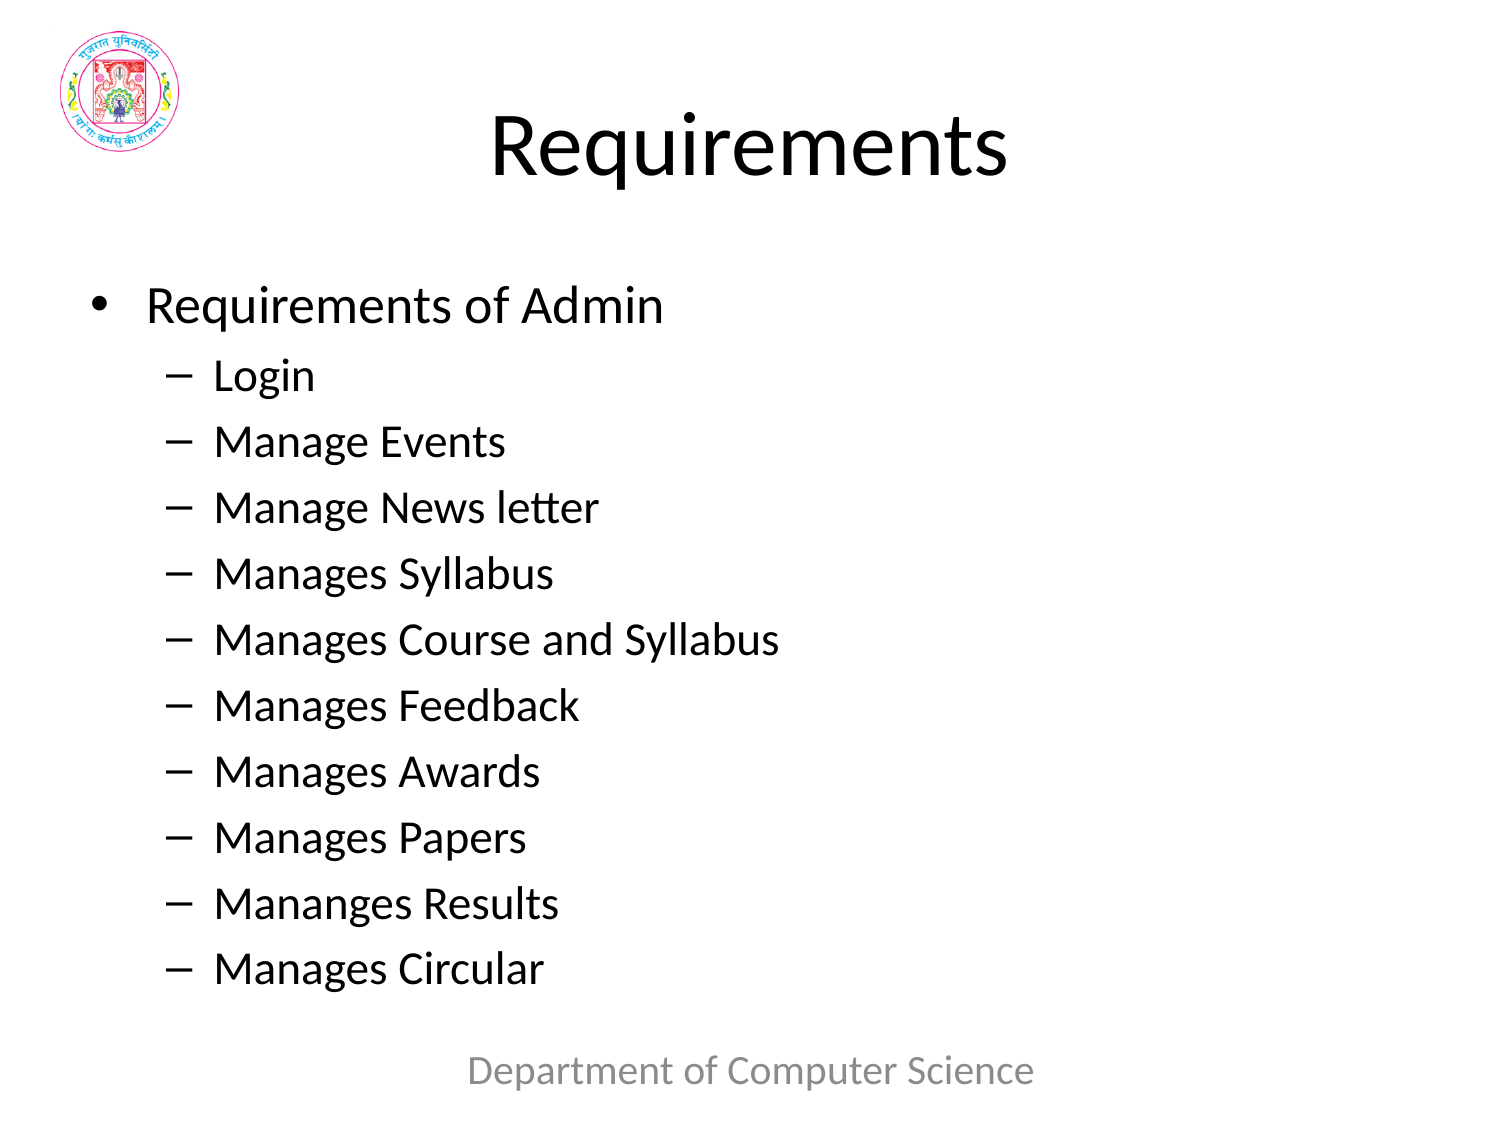

# Requirements
Requirements of Admin
Login
Manage Events
Manage News letter
Manages Syllabus
Manages Course and Syllabus
Manages Feedback
Manages Awards
Manages Papers
Mananges Results
Manages Circular
Department of Computer Science
6